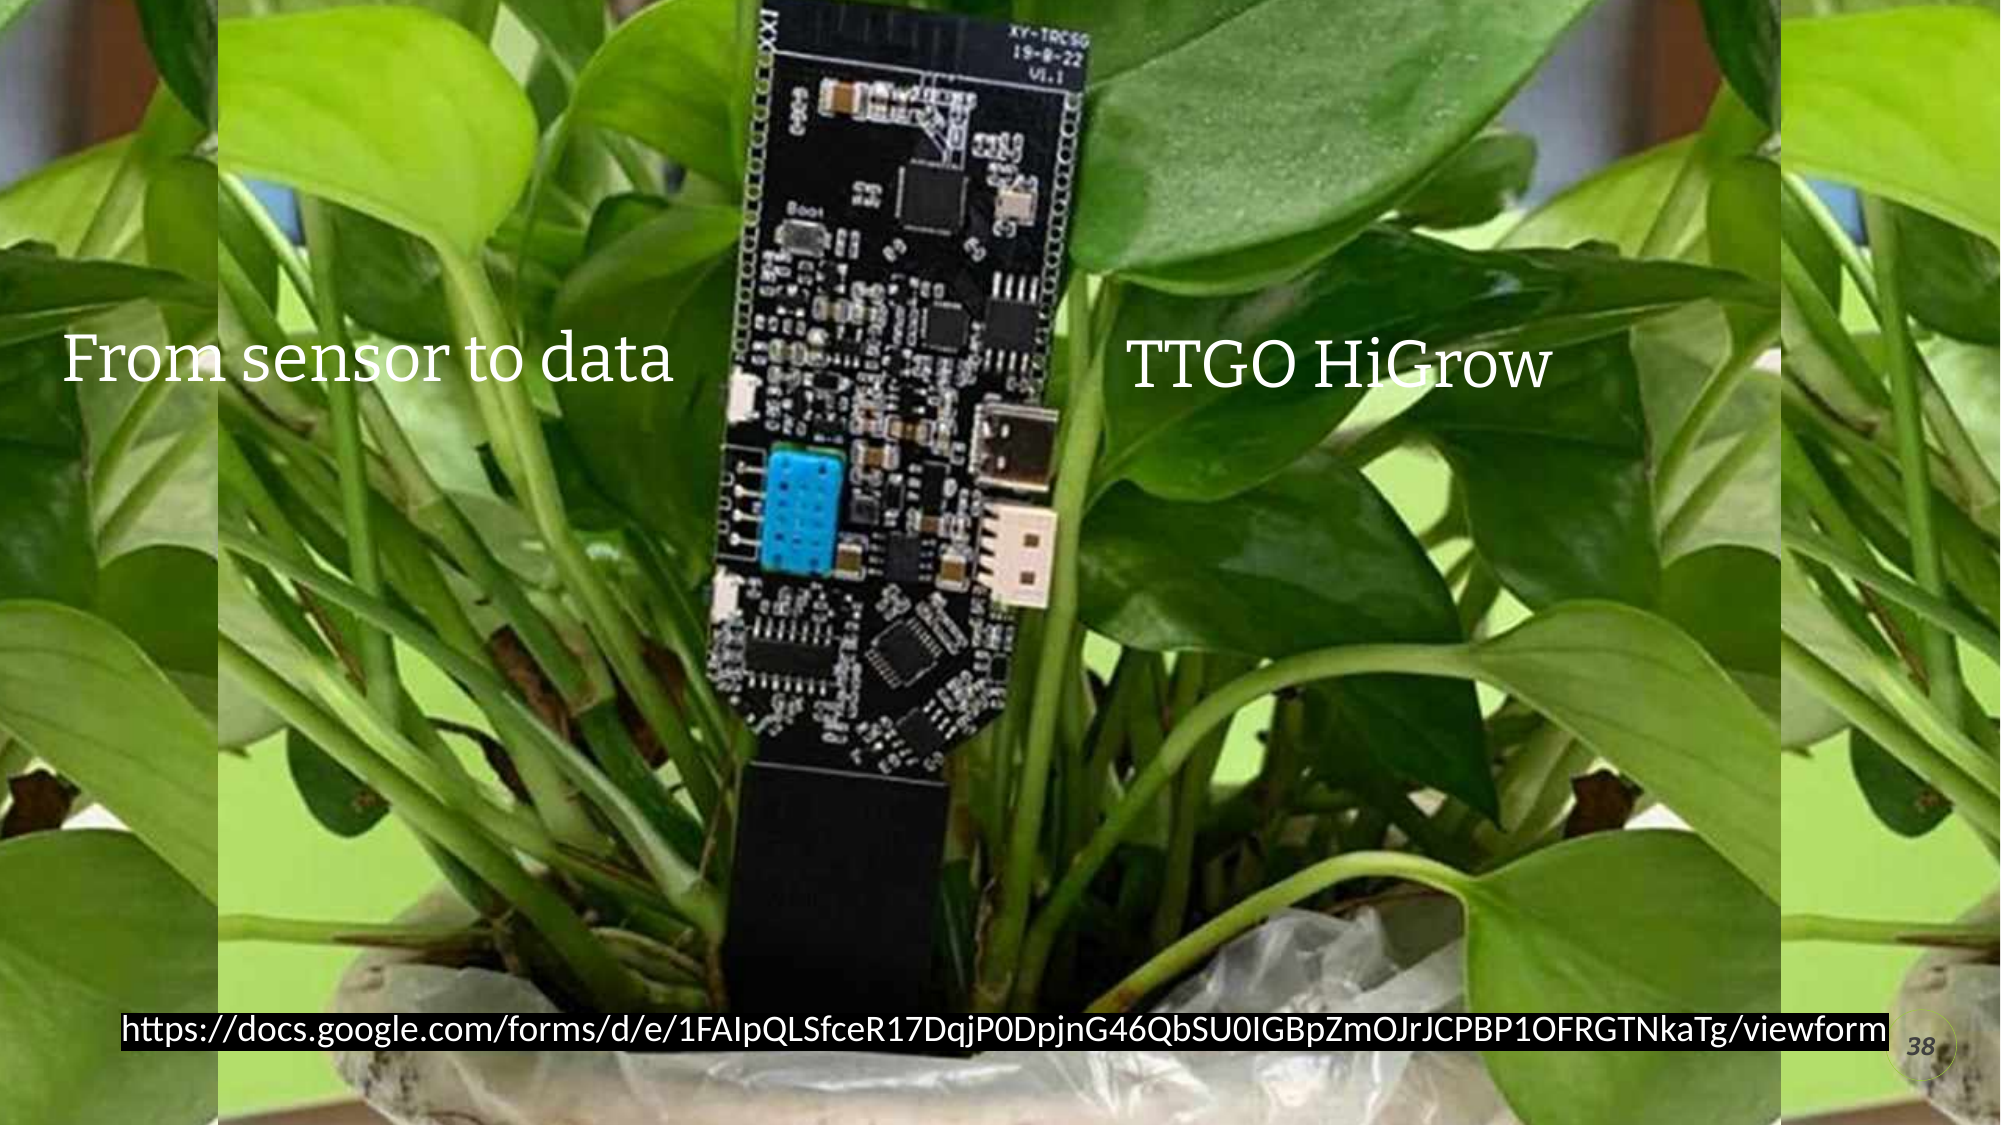

# From sensor to data
TTGO HiGrow
https://docs.google.com/forms/d/e/1FAIpQLSfceR17DqjP0DpjnG46QbSU0IGBpZmOJrJCPBP1OFRGTNkaTg/viewform

38